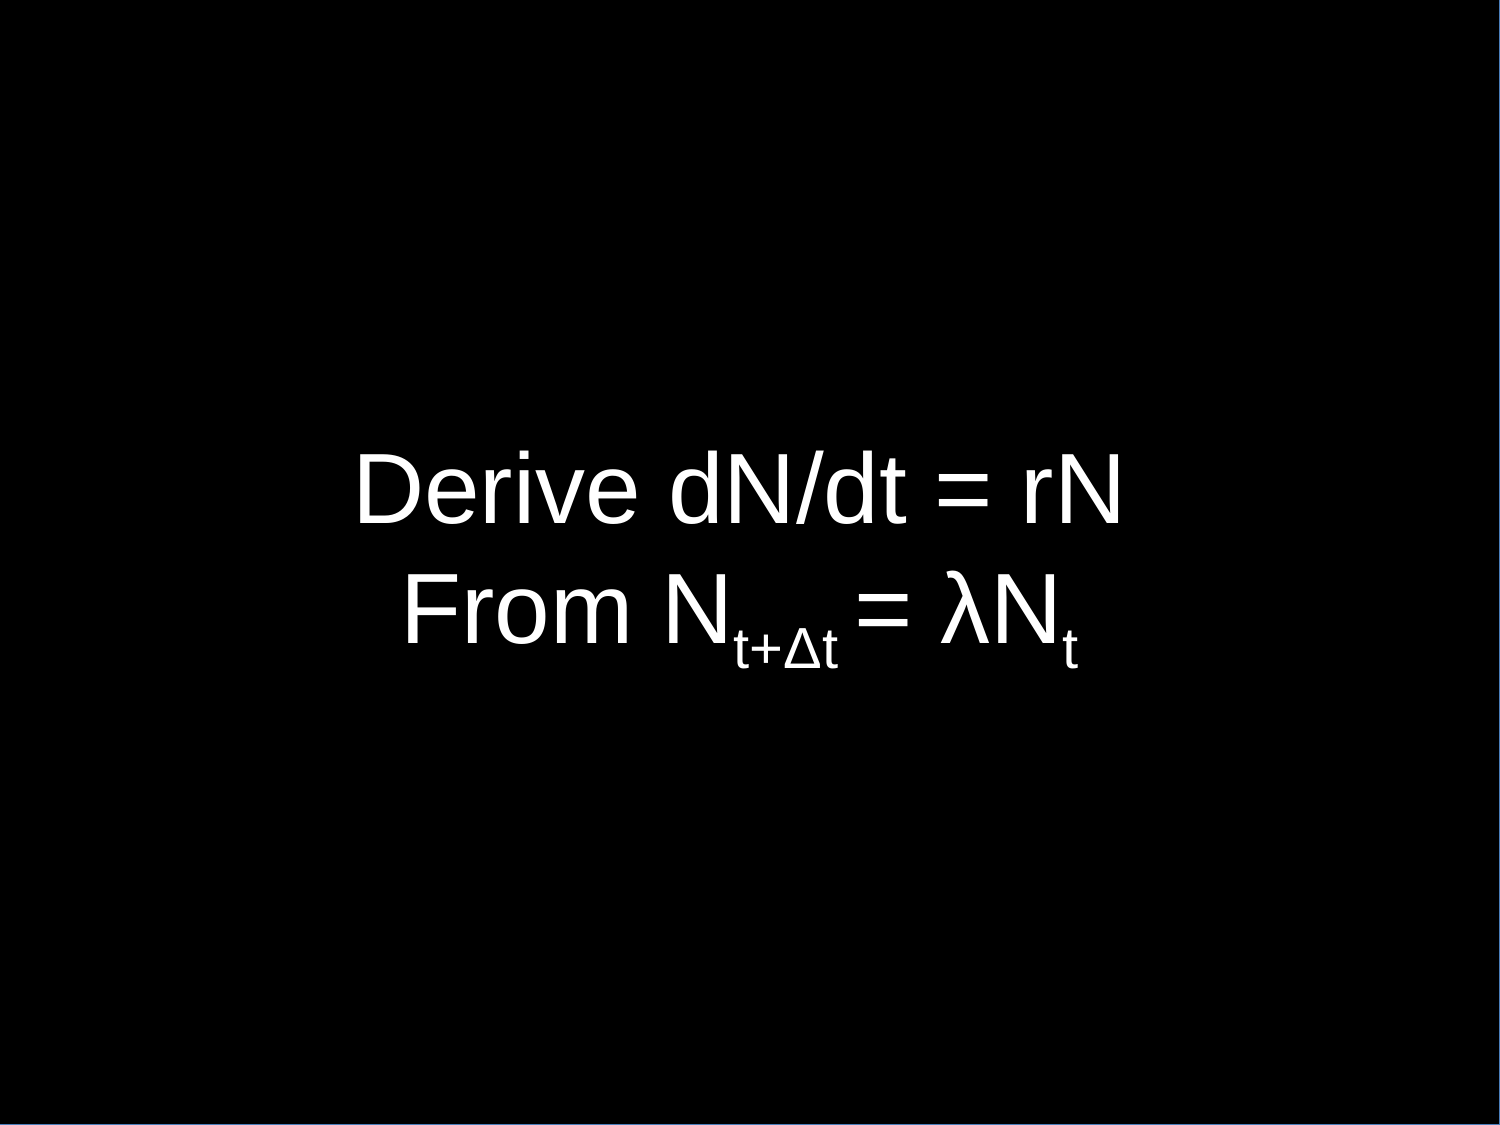

Derive dN/dt = rN
From Nt+Δt = λNt